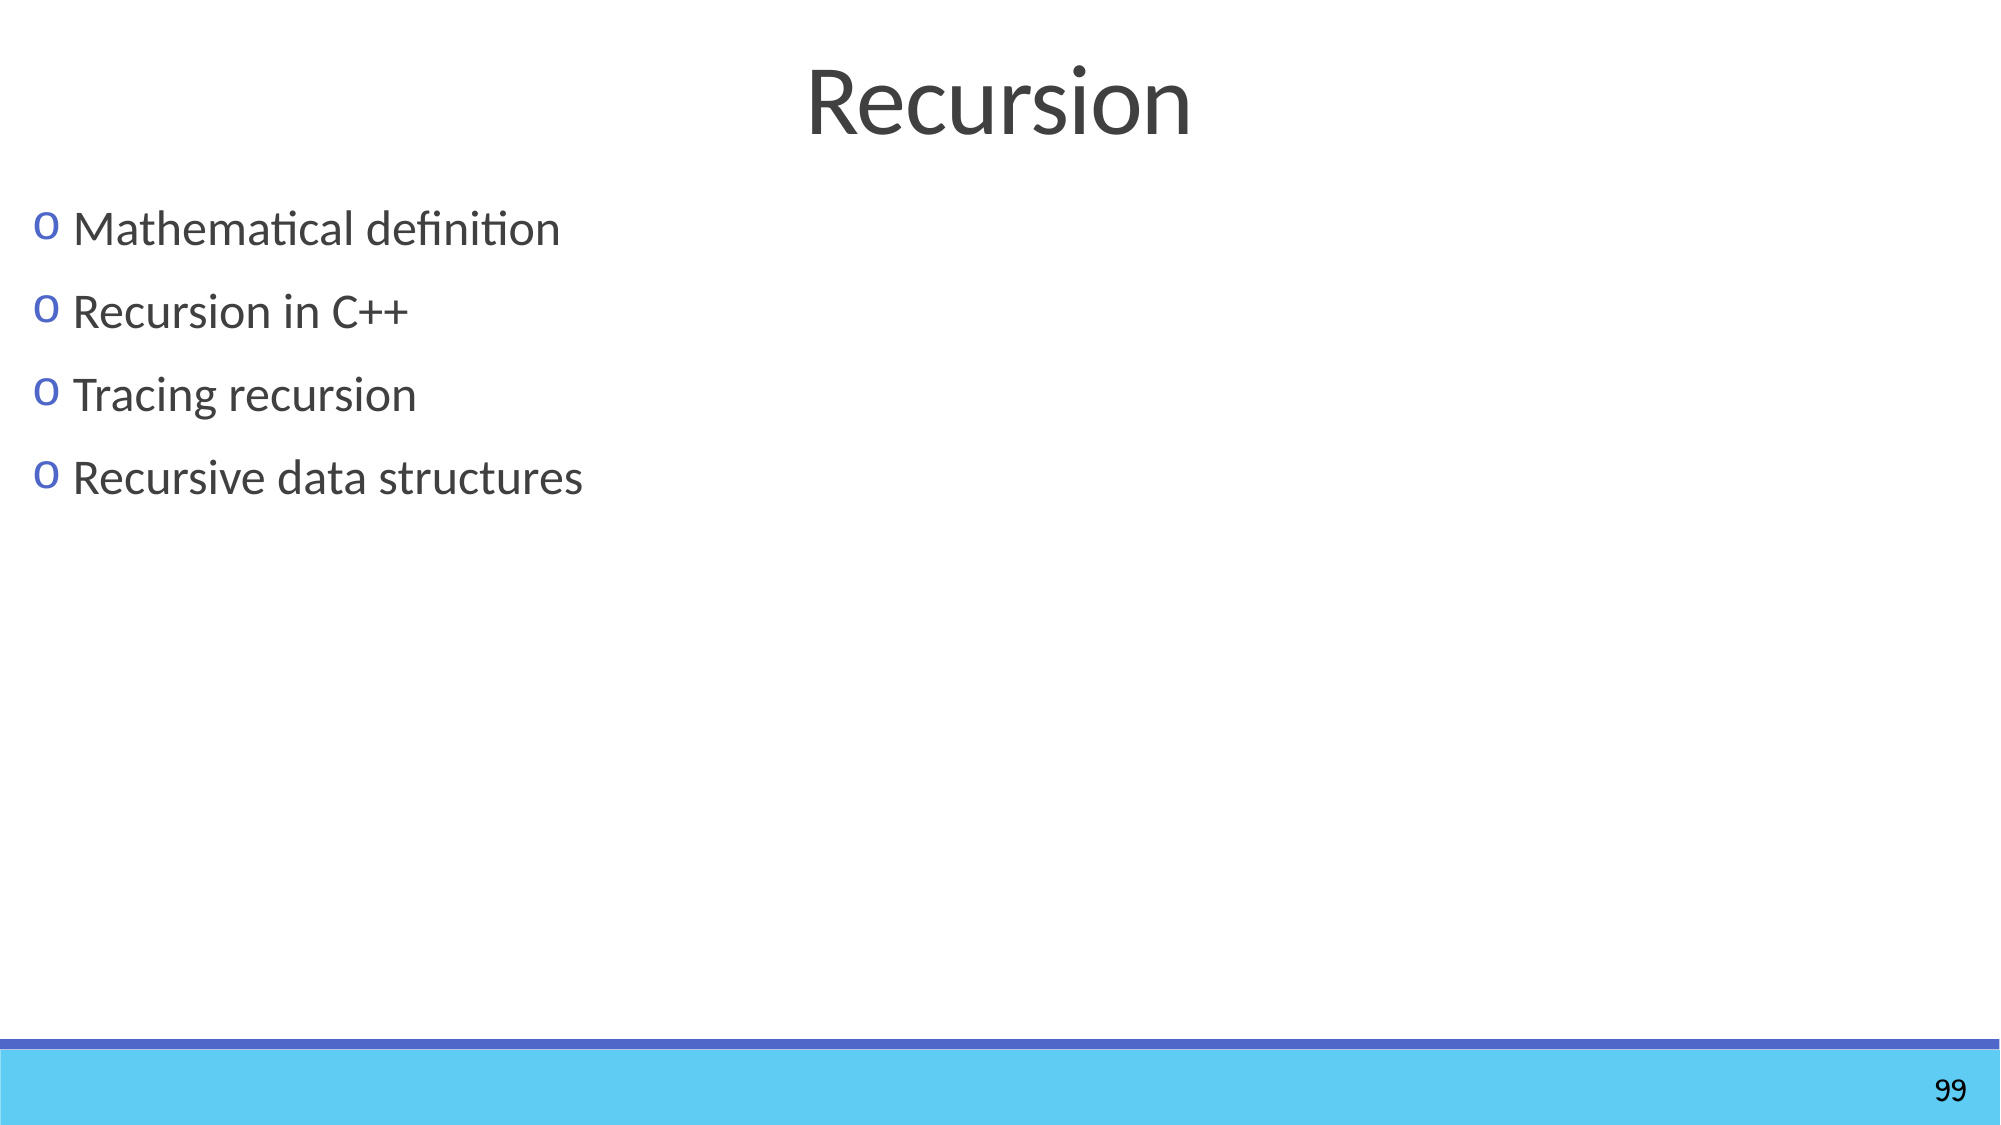

# Recursion
 Mathematical definition
 Recursion in C++
 Tracing recursion
 Recursive data structures

99